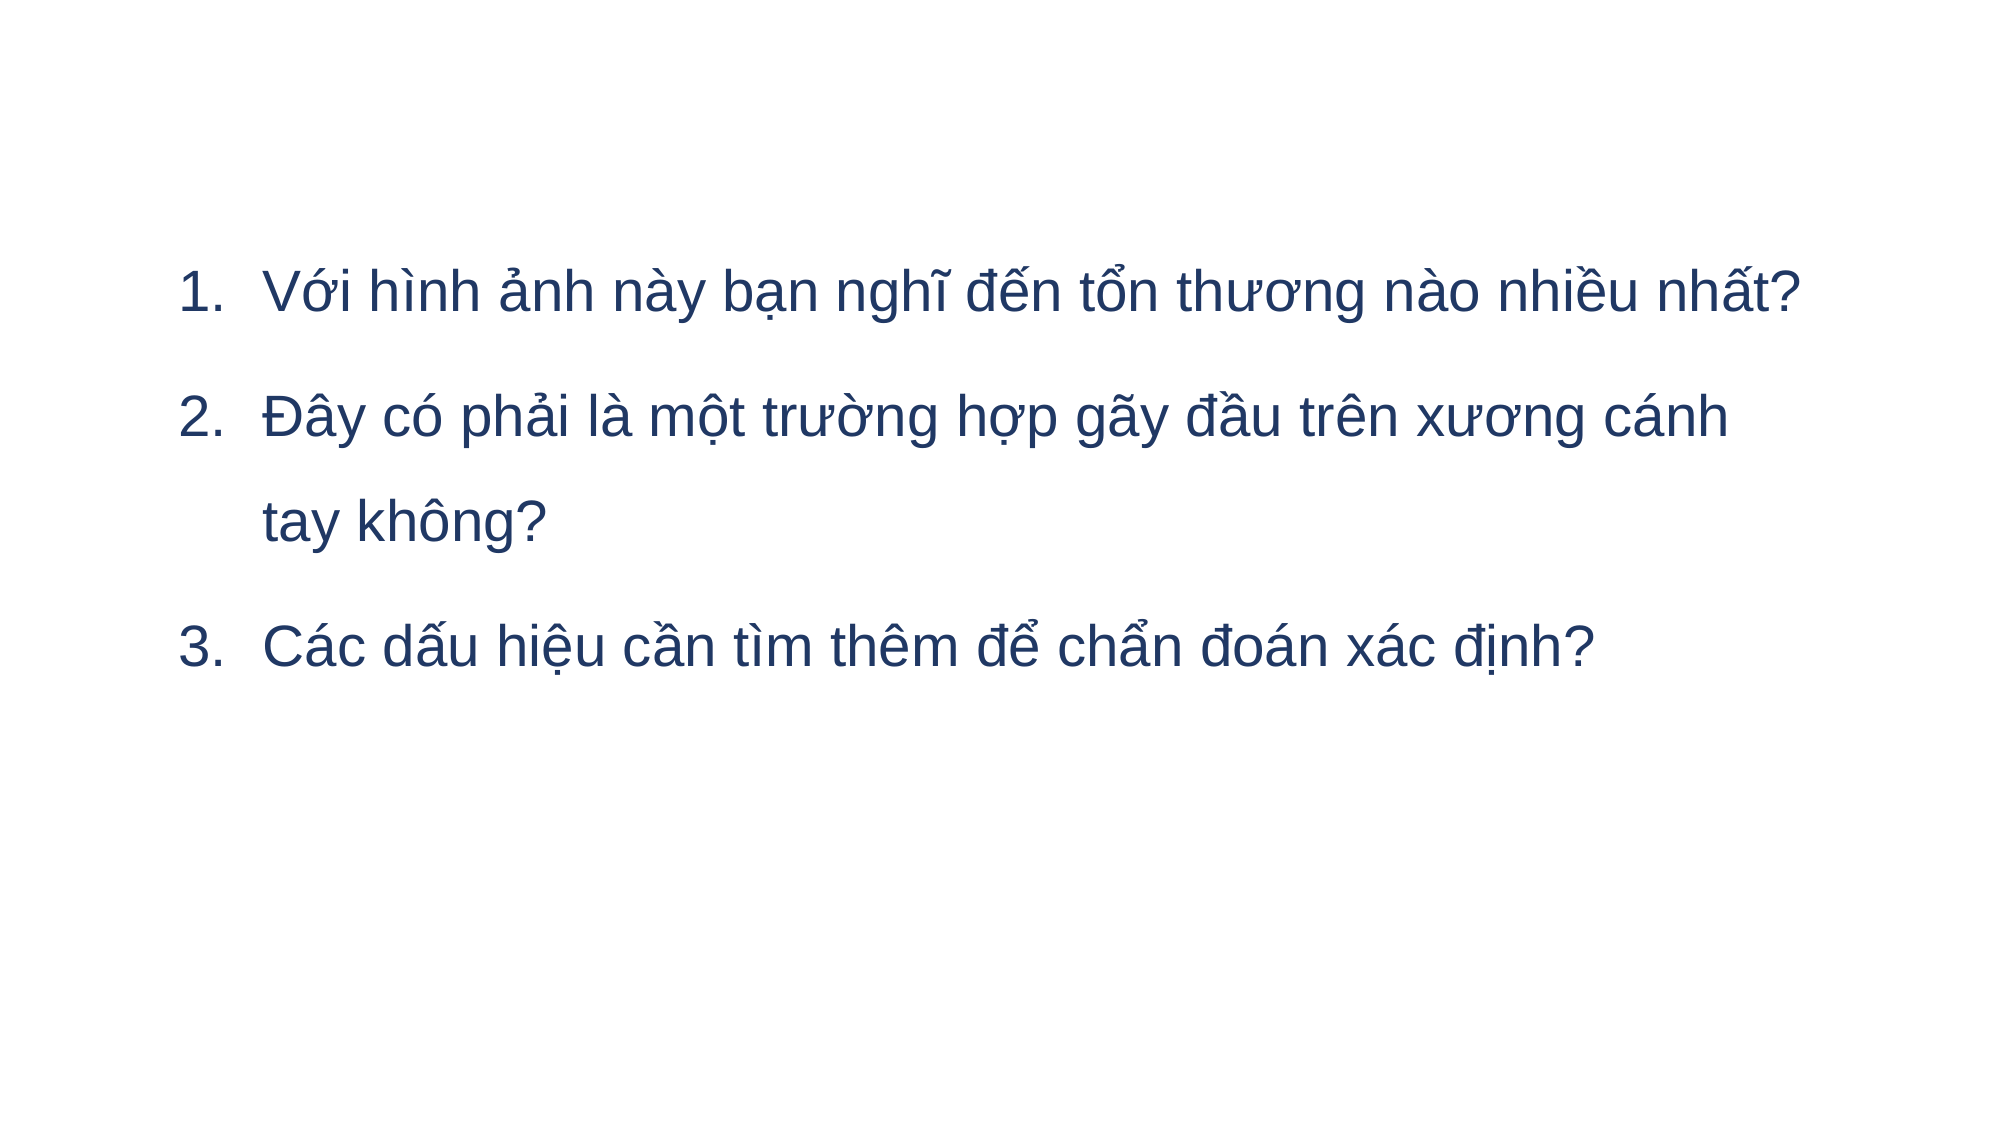

Với hình ảnh này bạn nghĩ đến tổn thương nào nhiều nhất?
Đây có phải là một trường hợp gãy đầu trên xương cánh tay không?
Các dấu hiệu cần tìm thêm để chẩn đoán xác định?